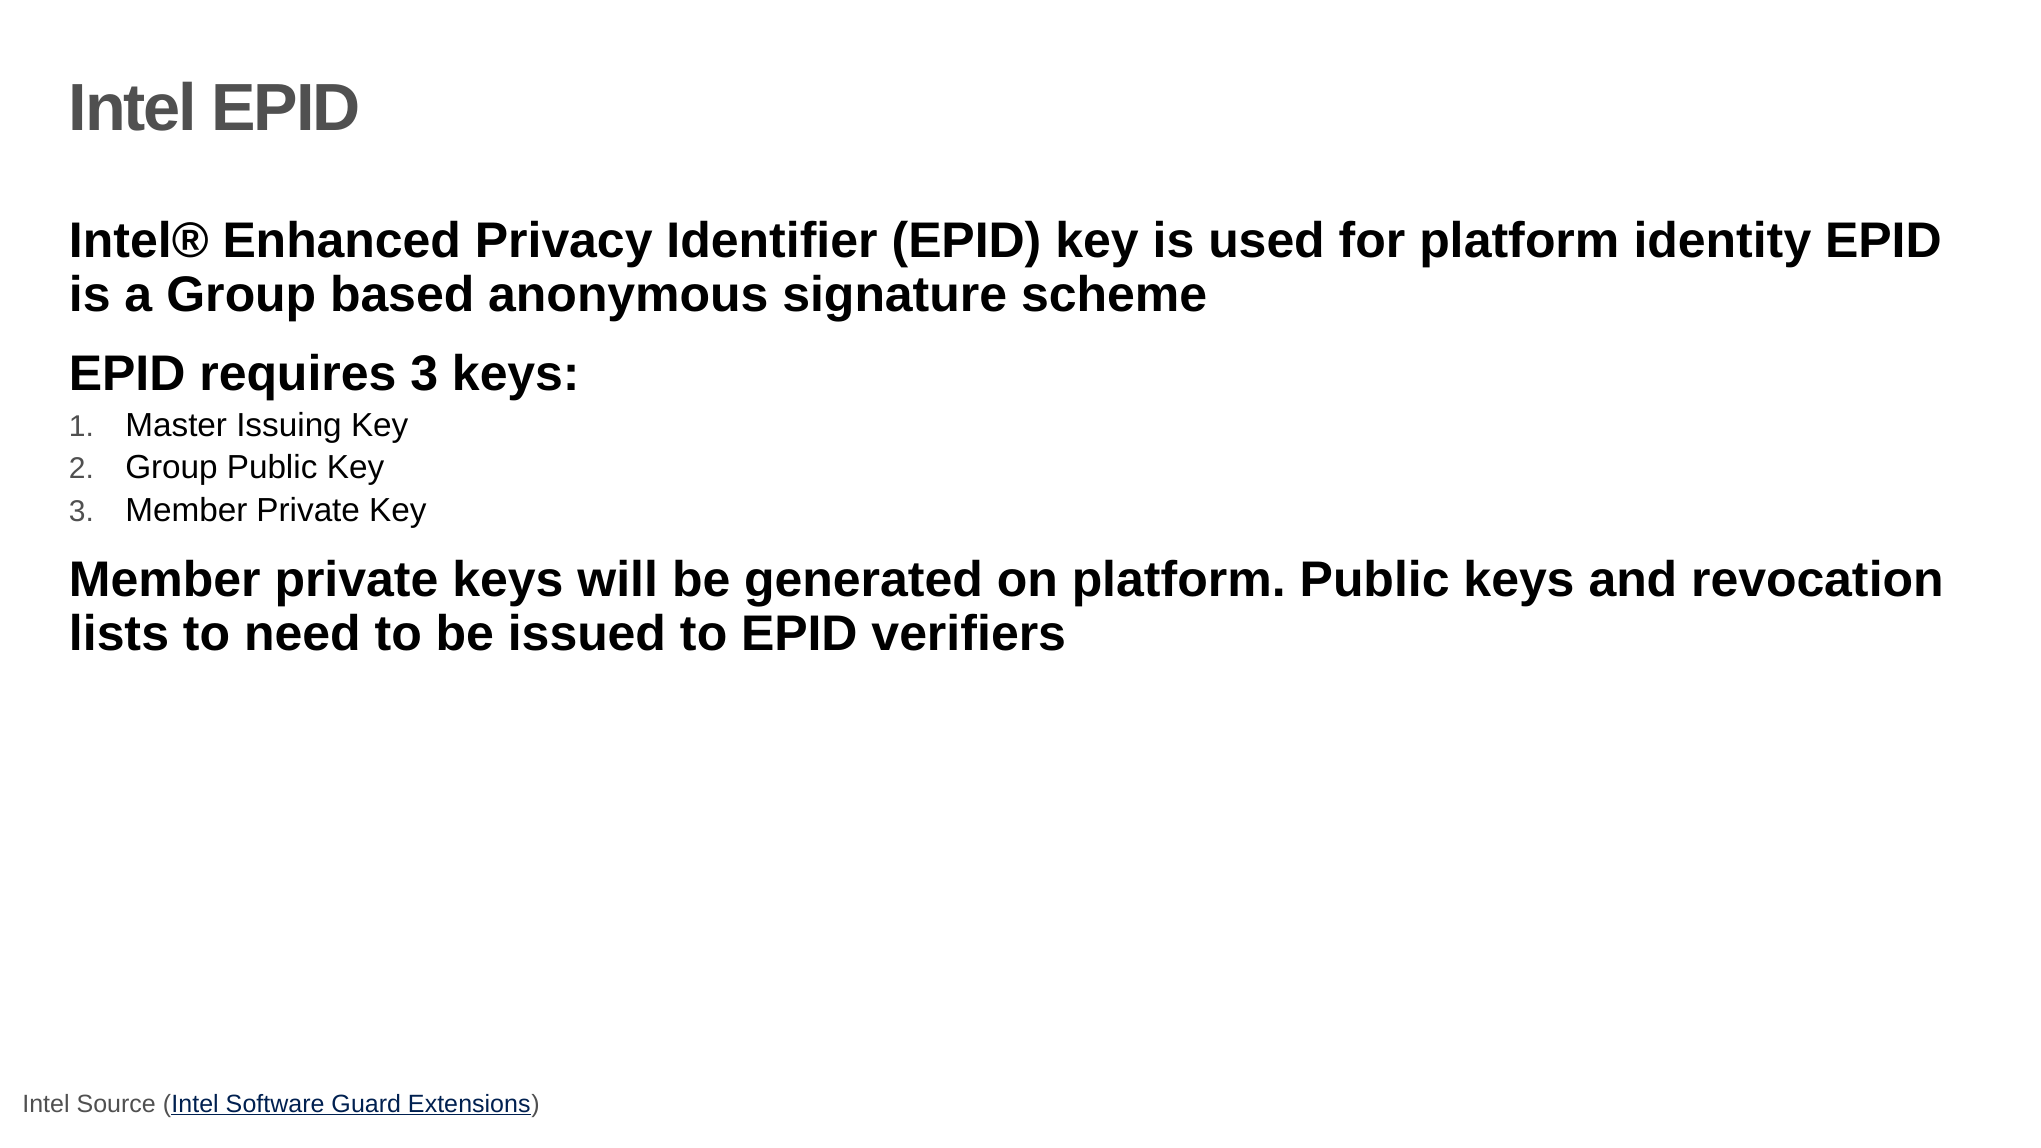

# Intel EPID
Intel® Enhanced Privacy Identifier (EPID) key is used for platform identity EPID is a Group based anonymous signature scheme
EPID requires 3 keys:
Master Issuing Key
Group Public Key
Member Private Key
Member private keys will be generated on platform. Public keys and revocation lists to need to be issued to EPID verifiers
Intel Source (Intel Software Guard Extensions)